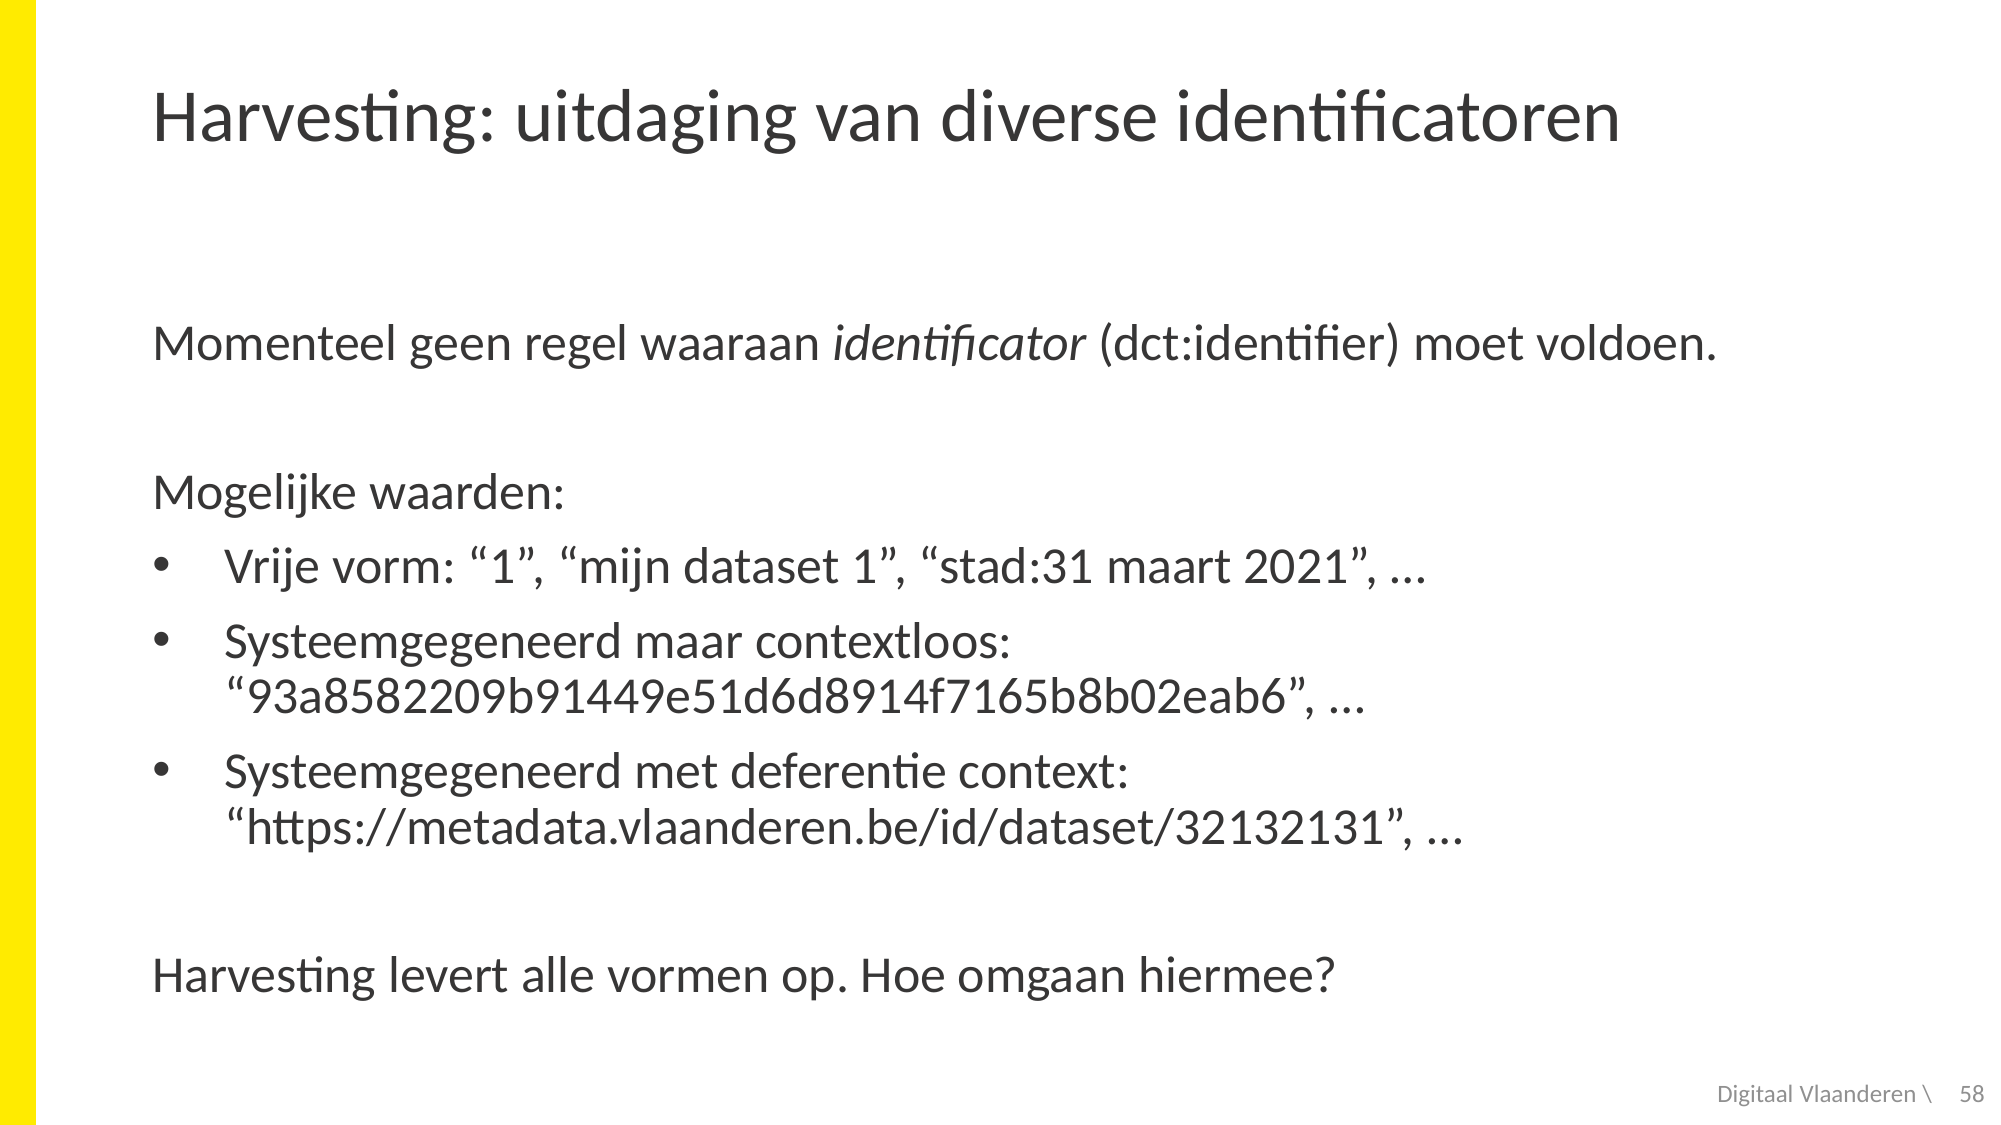

# Harvesting: uitdaging van diverse identificatoren

Momenteel geen regel waaraan identificator (dct:identifier) moet voldoen.

Mogelijke waarden:
Vrije vorm: “1”, “mijn dataset 1”, “stad:31 maart 2021”, …
Systeemgegeneerd maar contextloos: “93a8582209b91449e51d6d8914f7165b8b02eab6”, …
Systeemgegeneerd met deferentie context: “https://metadata.vlaanderen.be/id/dataset/32132131”, …

Harvesting levert alle vormen op. Hoe omgaan hiermee?
Digitaal Vlaanderen \
58